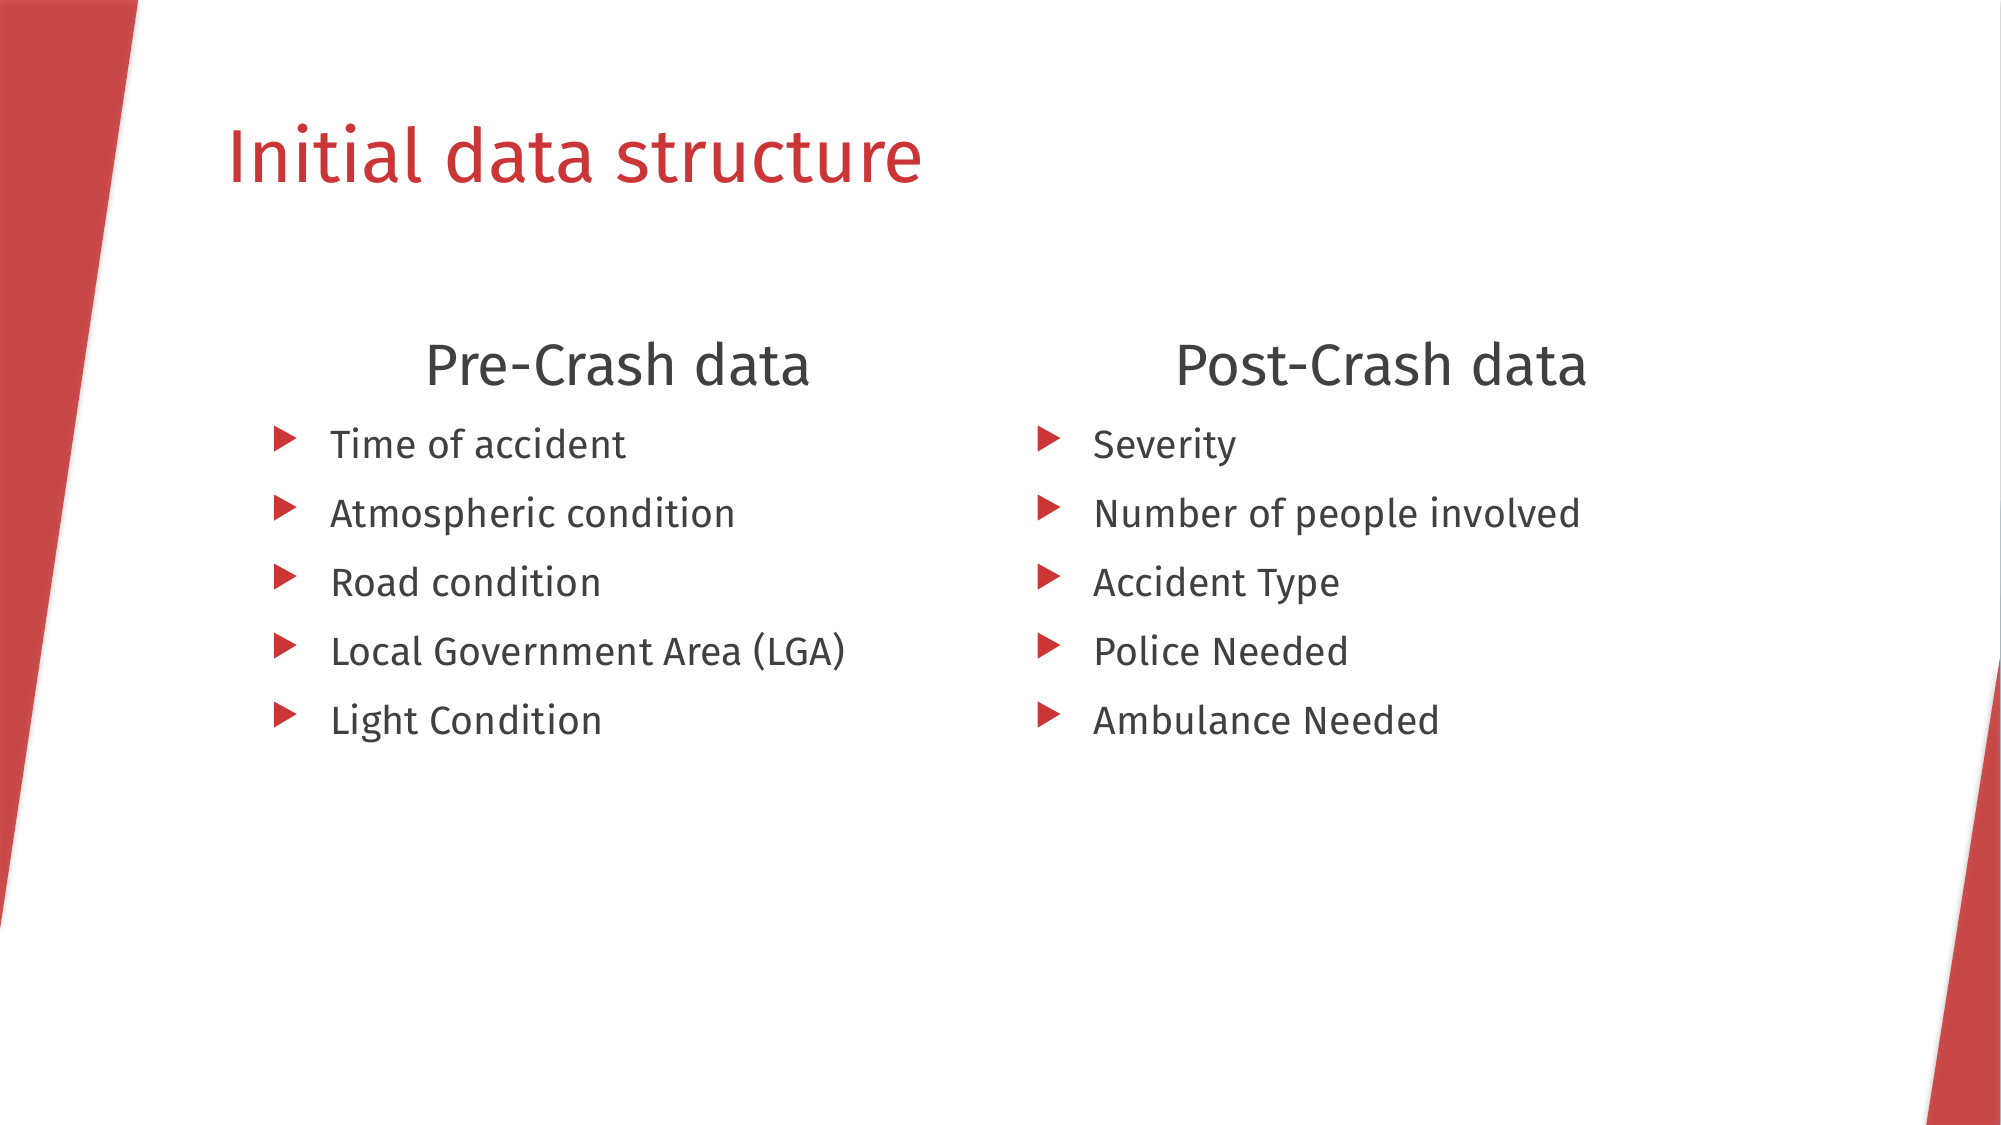

# Initial data structure
Pre-Crash data
Time of accident
Atmospheric condition
Road condition
Local Government Area (LGA)
Light Condition
Post-Crash data
Severity
Number of people involved
Accident Type
Police Needed
Ambulance Needed